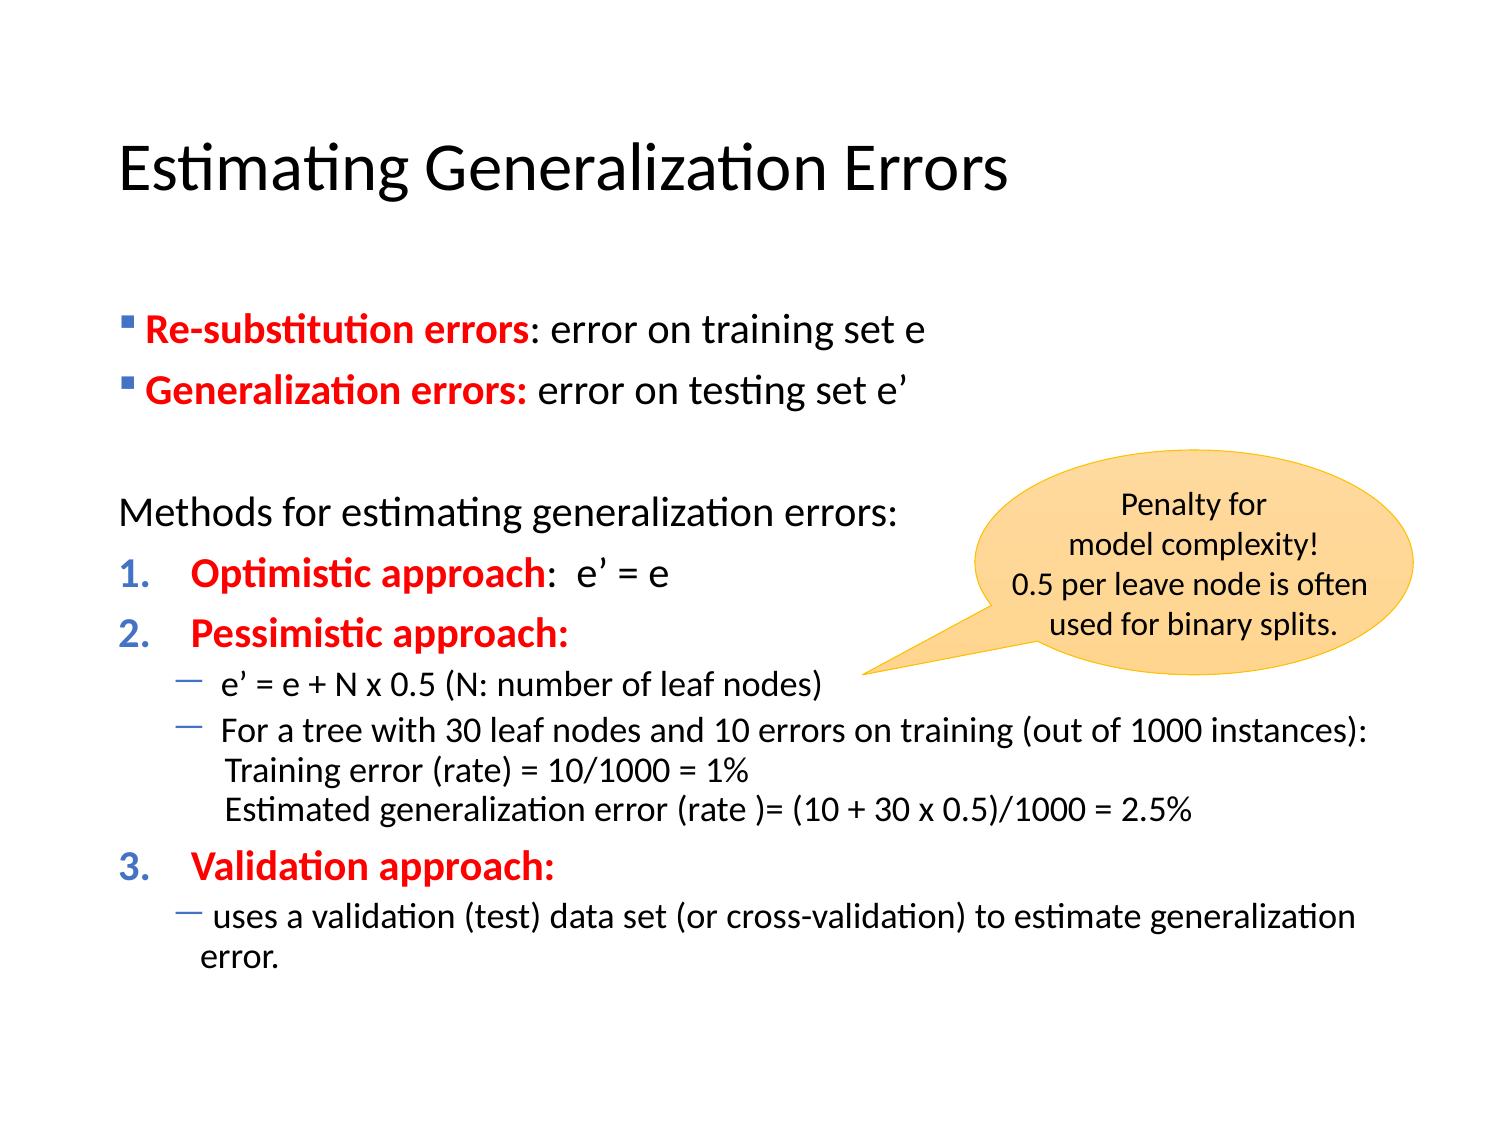

# Estimating Generalization Errors
Re-substitution errors: error on training set e
Generalization errors: error on testing set e’

Methods for estimating generalization errors:
Optimistic approach:  e’ = e
Pessimistic approach:
  e’ = e + N x 0.5 (N: number of leaf nodes)
  For a tree with 30 leaf nodes and 10 errors on training (out of 1000 instances):
   Training error (rate) = 10/1000 = 1%
   Estimated generalization error (rate )= (10 + 30 x 0.5)/1000 = 2.5%
Validation approach:
 uses a validation (test) data set (or cross-validation) to estimate generalization error.
Penalty for
model complexity!
0.5 per leave node is often
used for binary splits.